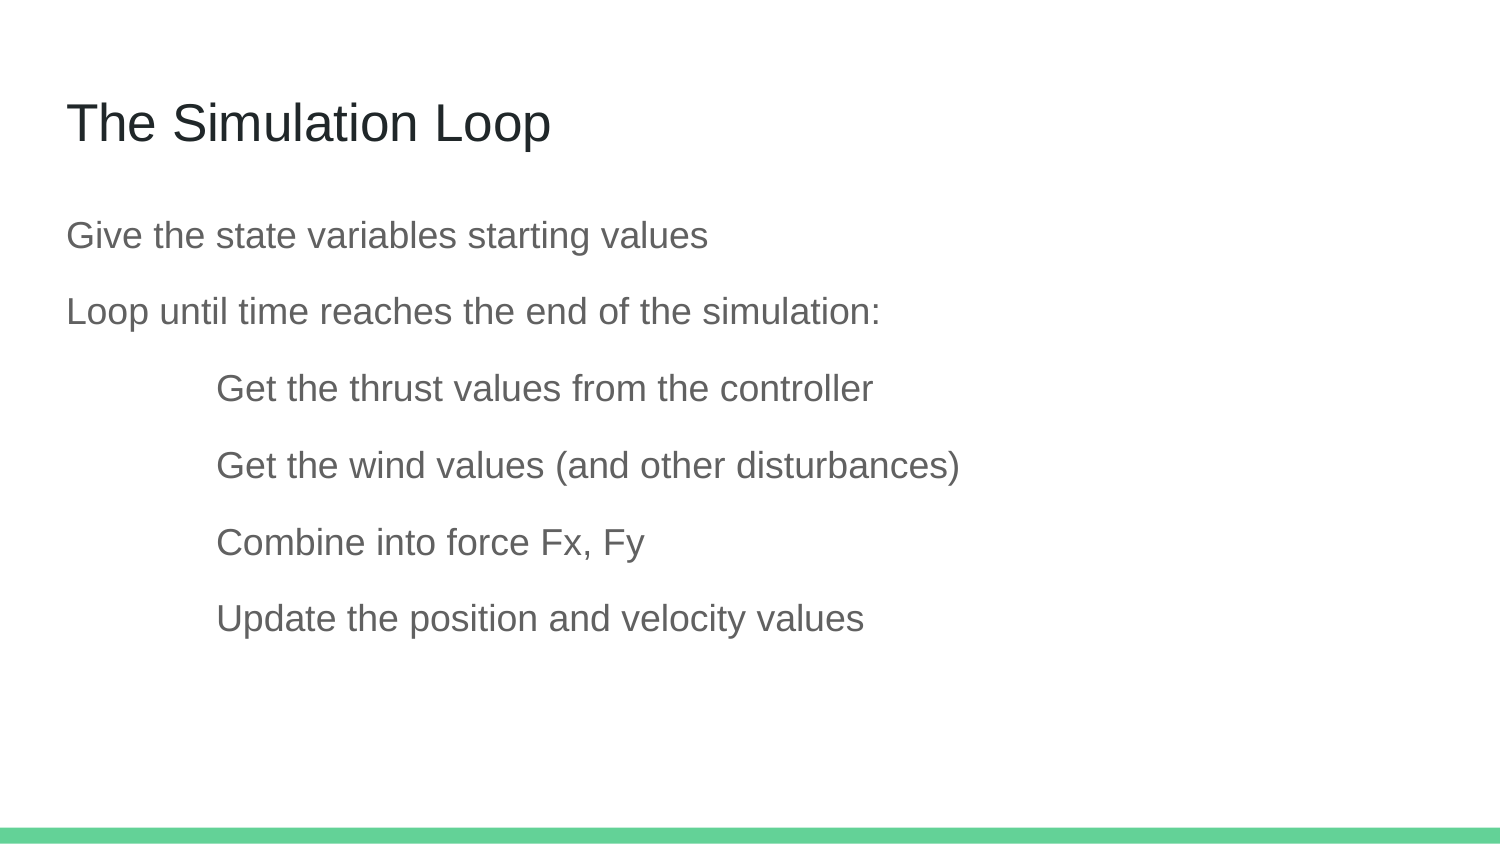

# The Simulation Loop
Give the state variables starting values
Loop until time reaches the end of the simulation:
	Get the thrust values from the controller
	Get the wind values (and other disturbances)
	Combine into force Fx, Fy
	Update the position and velocity values